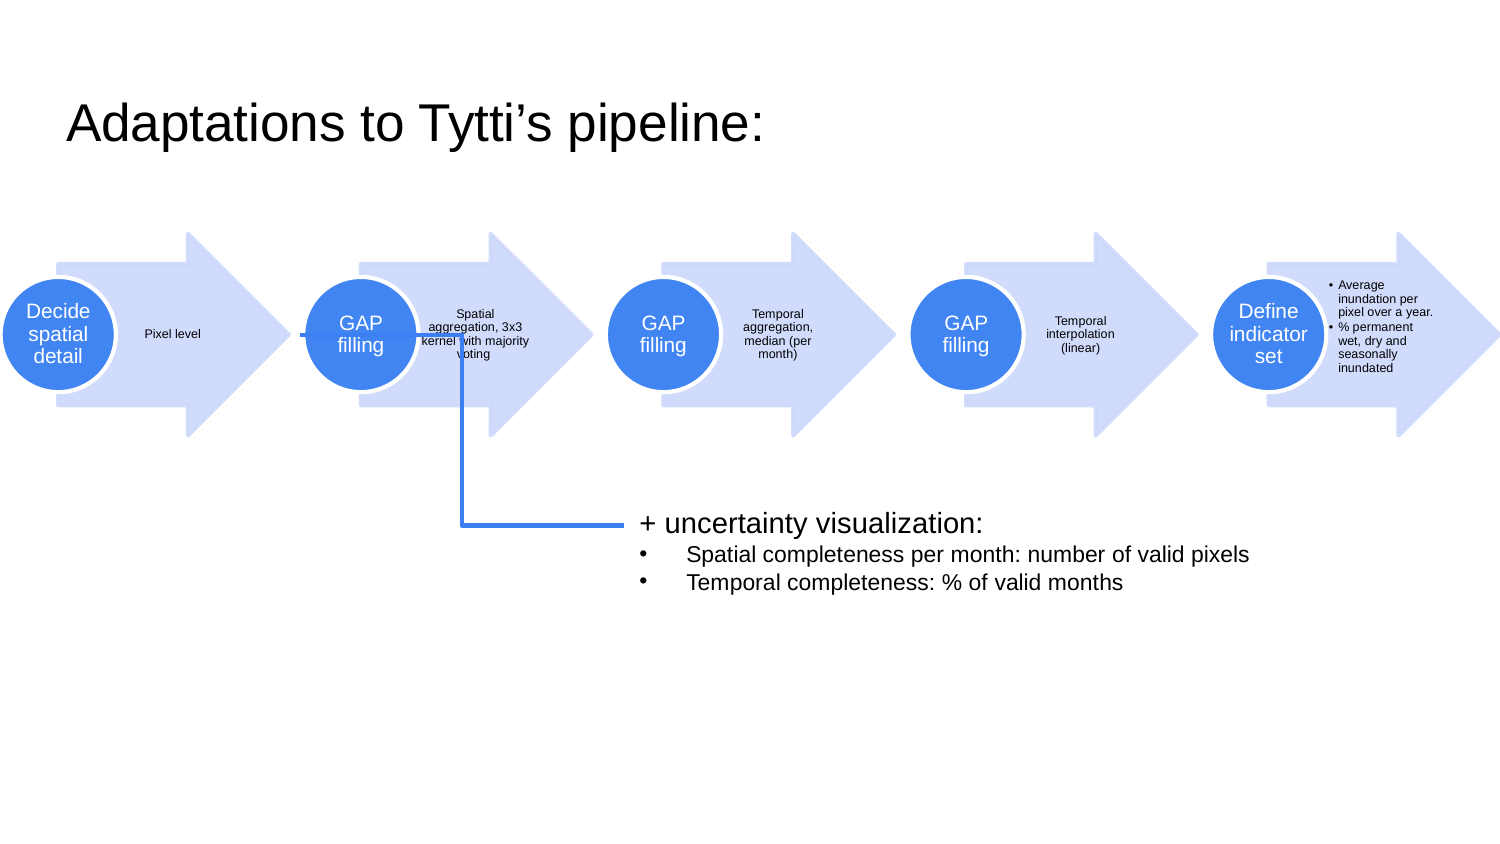

# Adaptations to Tytti’s pipeline:

Pixel level
Spatial aggregation, 3x3 kernel with majority voting
Temporal aggregation, median (per month)
Temporal interpolation (linear)
Average inundation per pixel over a year.
% permanent wet, dry and seasonally inundated

Decide spatial detail
GAP filling
GAP filling
GAP filling
Define indicator set
+ uncertainty visualization:
Spatial completeness per month: number of valid pixels
Temporal completeness: % of valid months